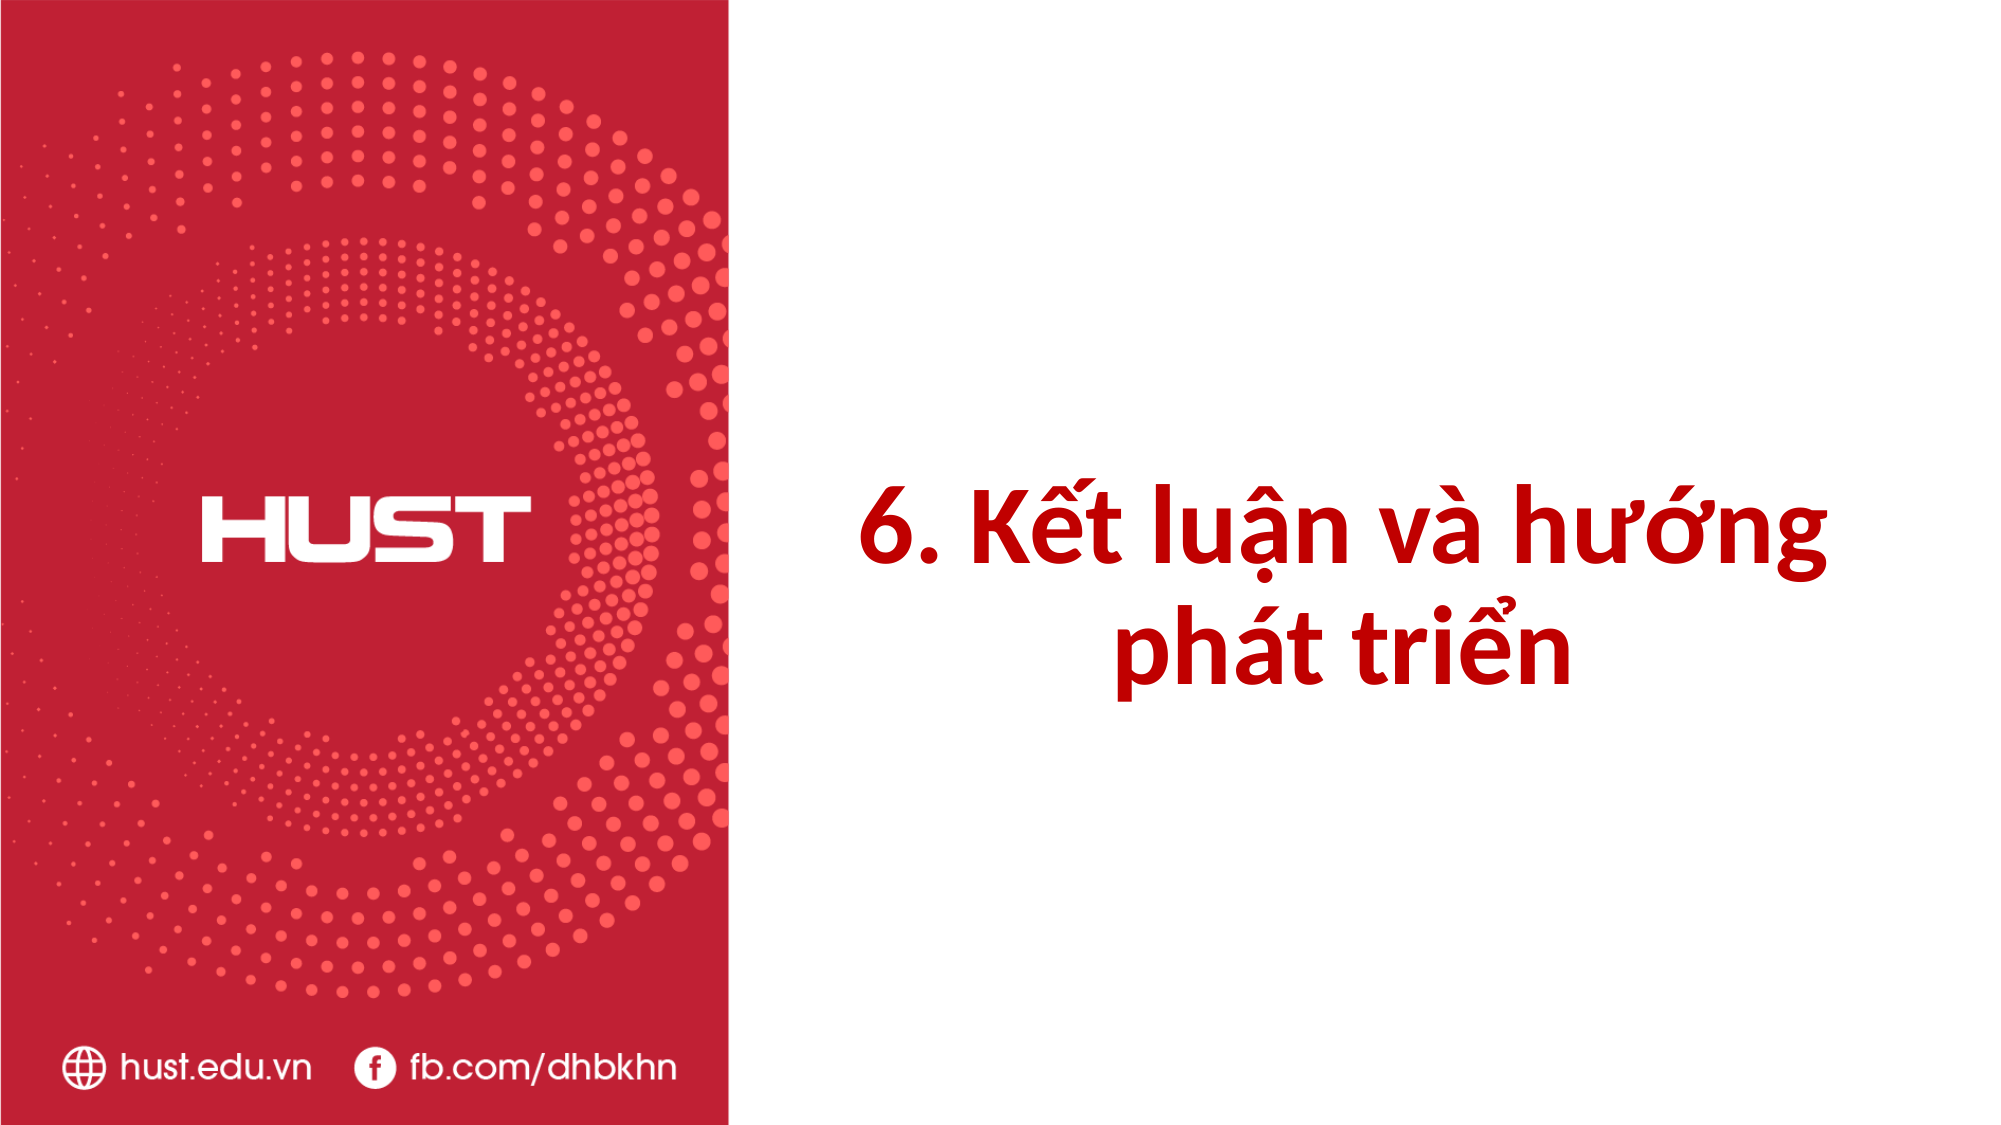

6. Kết luận và hướng phát triển